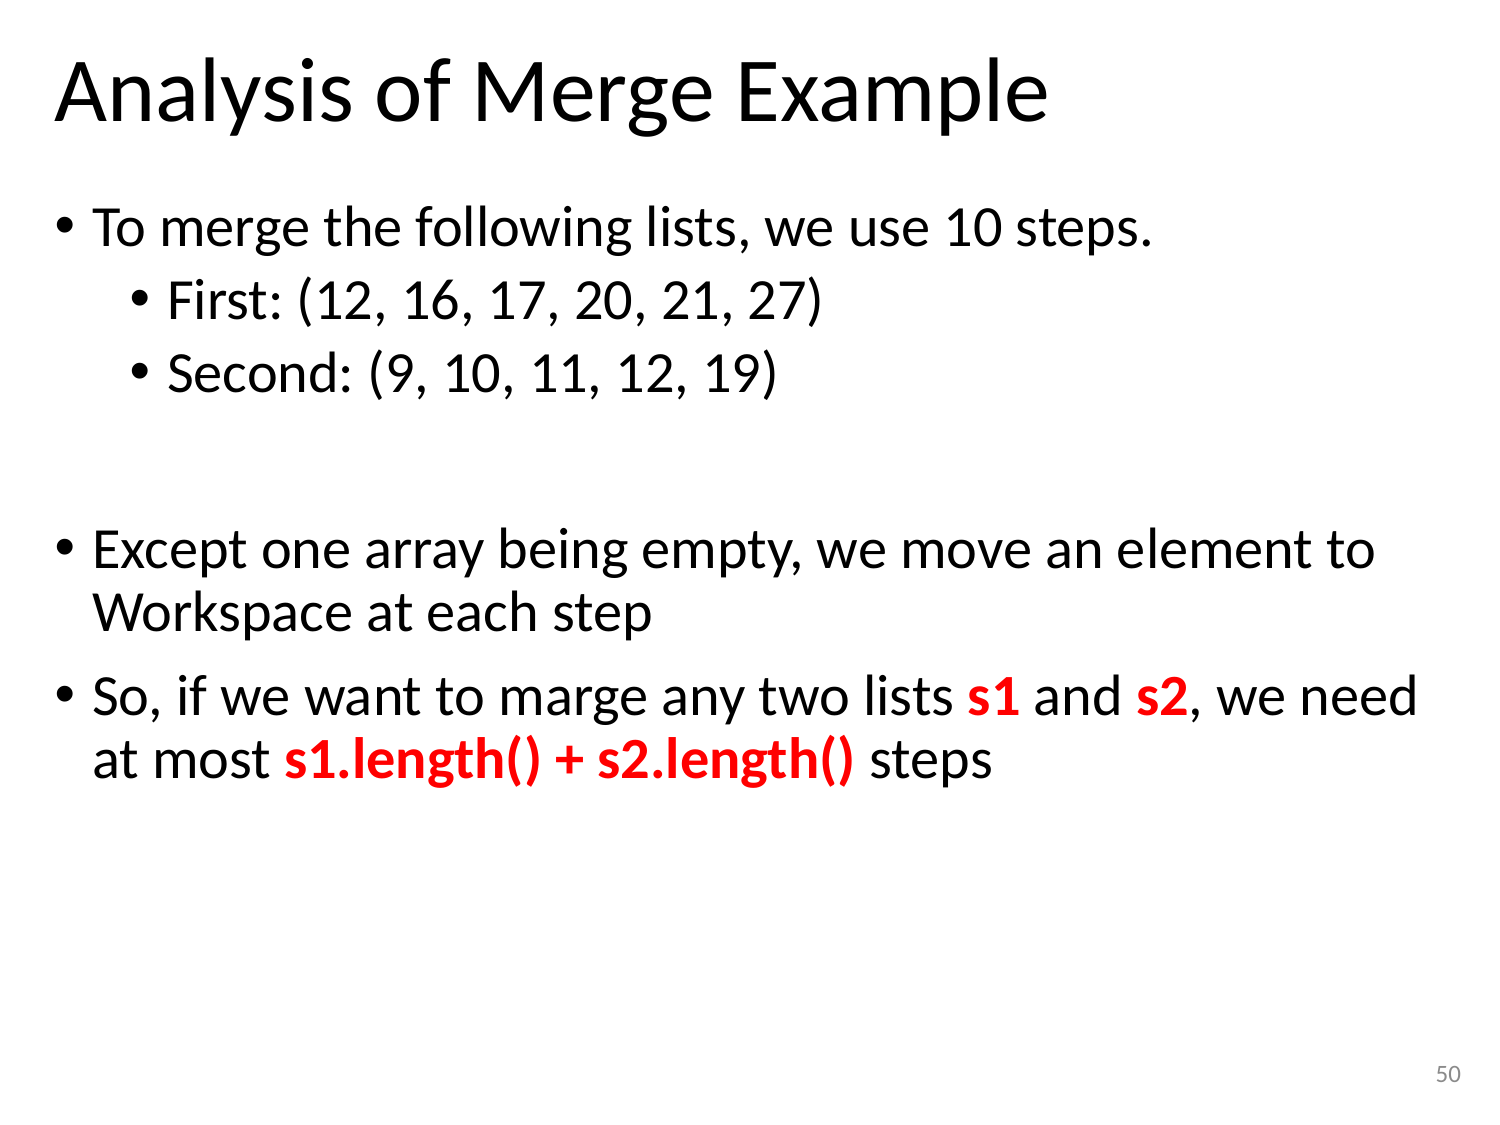

# Analysis of Merge Example
To merge the following lists, we use 10 steps.
First: (12, 16, 17, 20, 21, 27)
Second: (9, 10, 11, 12, 19)

Except one array being empty, we move an element to Workspace at each step
So, if we want to marge any two lists s1 and s2, we need at most s1.length() + s2.length() steps
50